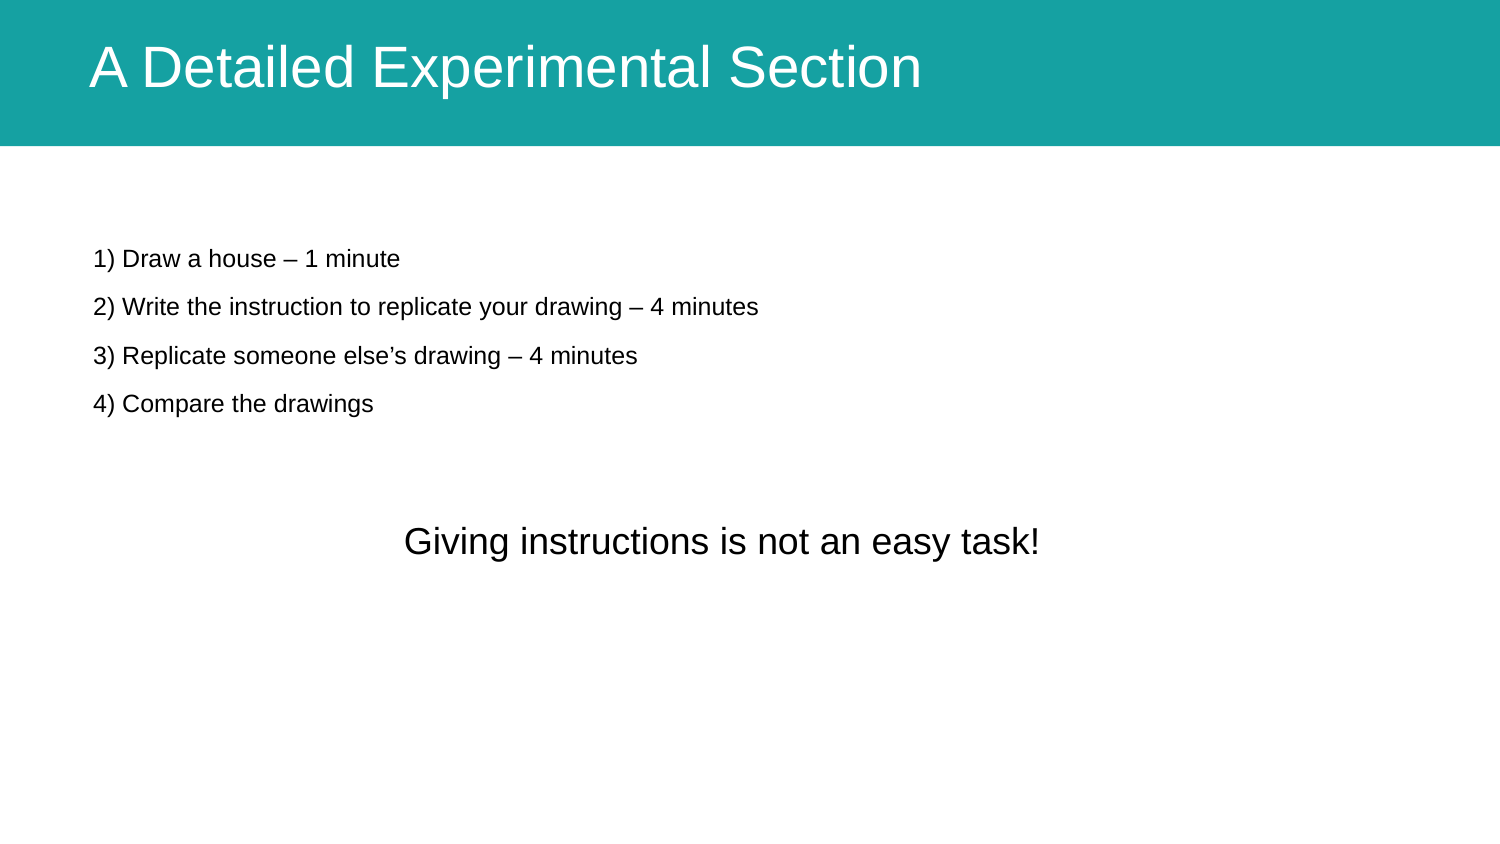

# A Detailed Experimental Section
1) Draw a house – 1 minute
2) Write the instruction to replicate your drawing – 4 minutes
3) Replicate someone else’s drawing – 4 minutes
4) Compare the drawings
Giving instructions is not an easy task!